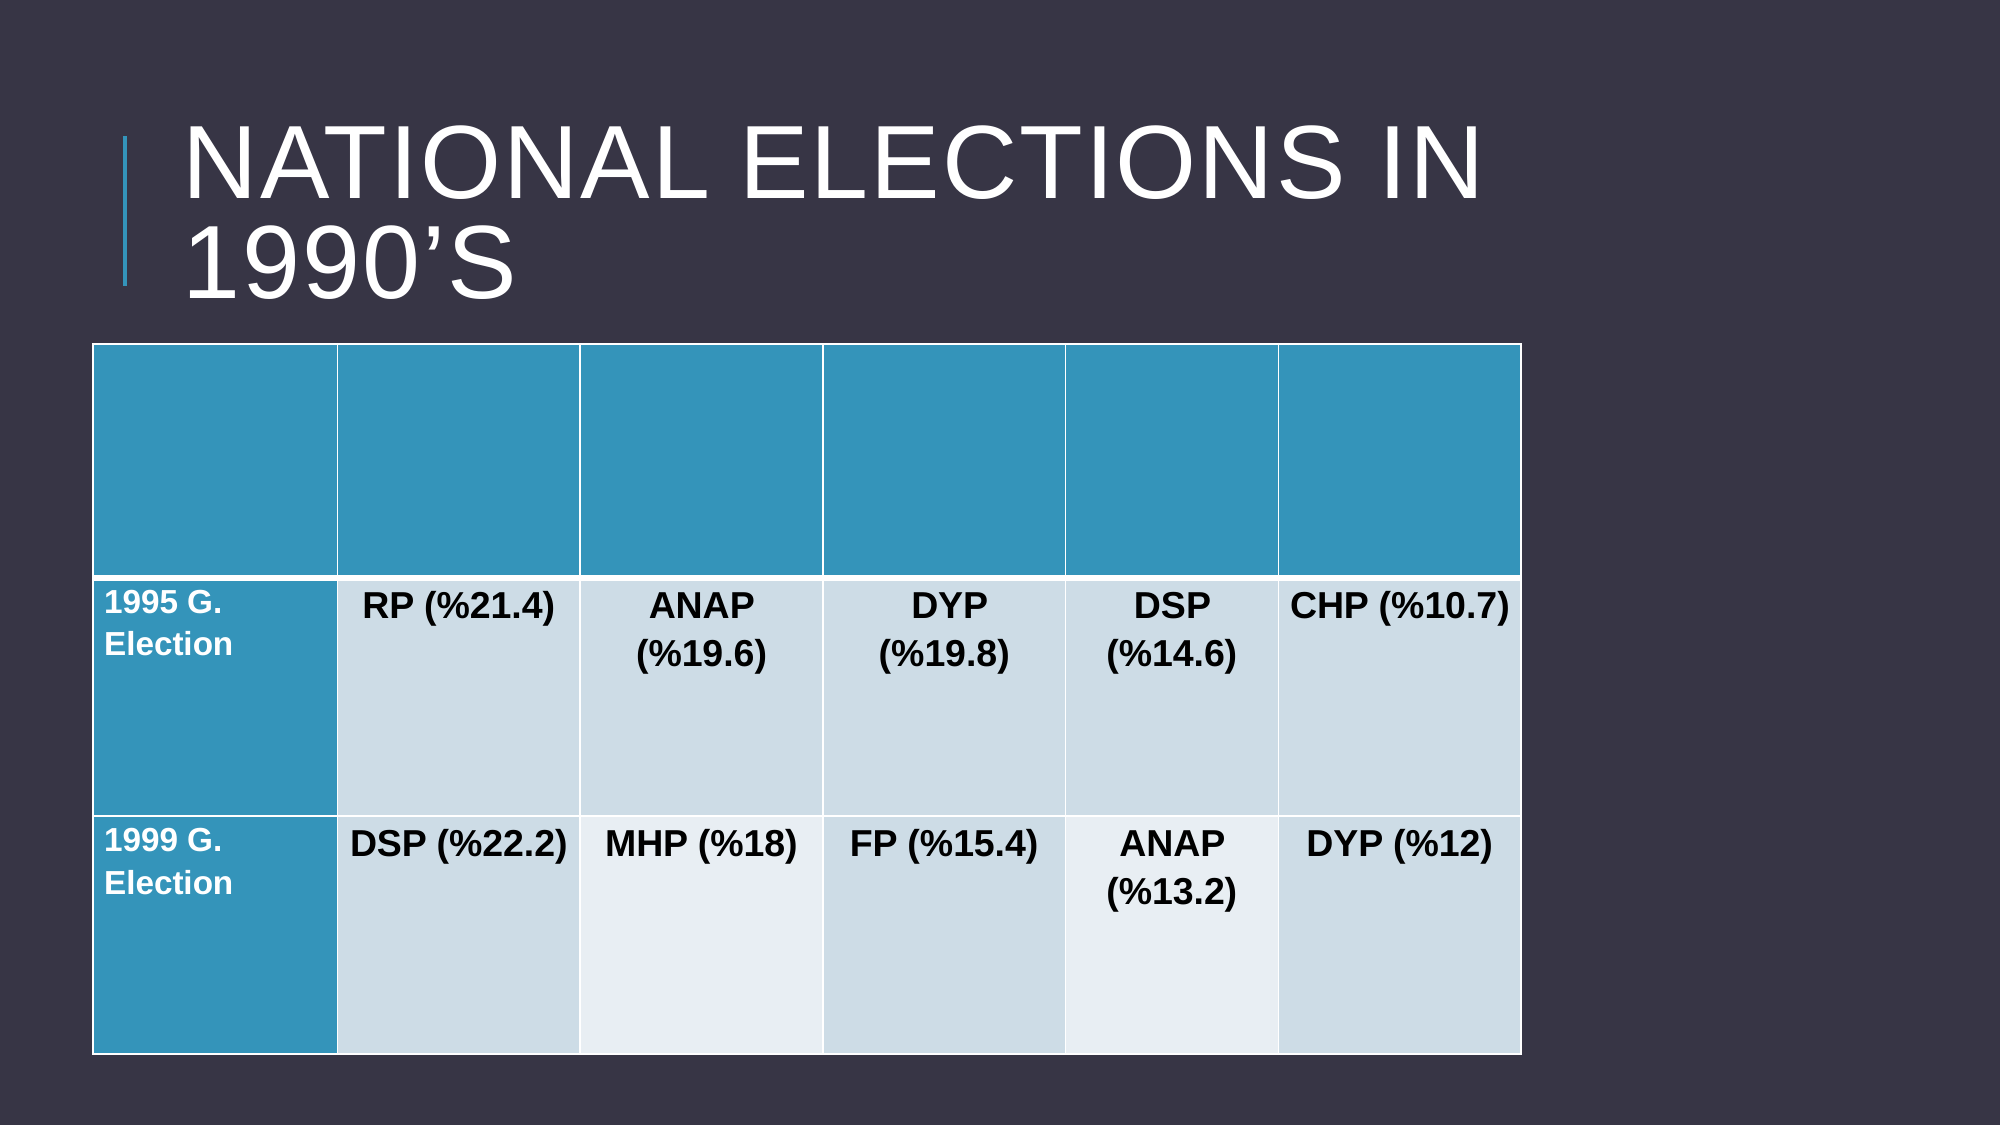

# NatIonal ElectIons In 1990’s
|  |  |  |  |  |  |
| --- | --- | --- | --- | --- | --- |
| 1995 G. Election | RP (%21.4) | ANAP (%19.6) | DYP (%19.8) | DSP (%14.6) | CHP (%10.7) |
| 1999 G. Election | DSP (%22.2) | MHP (%18) | FP (%15.4) | ANAP (%13.2) | DYP (%12) |